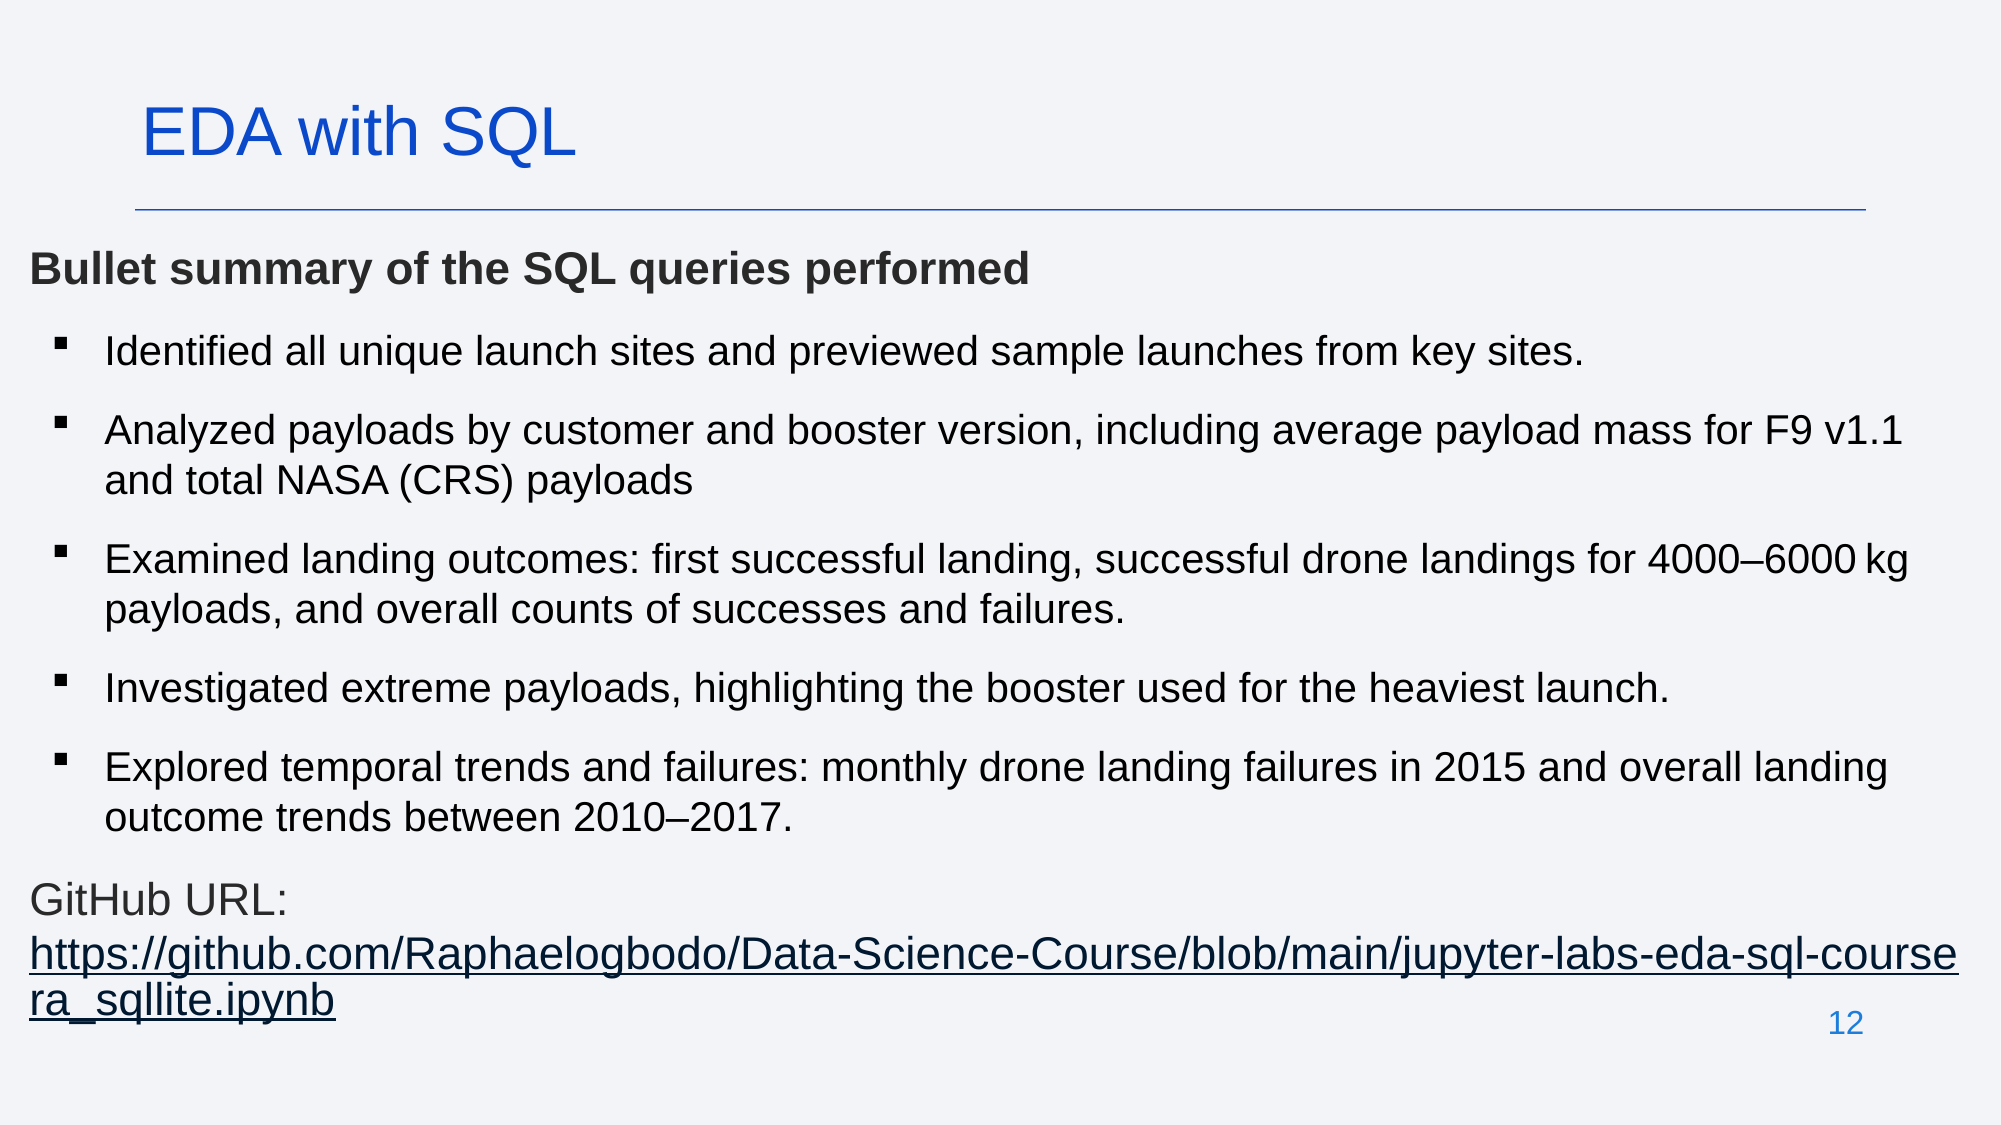

EDA with SQL
Bullet summary of the SQL queries performed
Identified all unique launch sites and previewed sample launches from key sites.
Analyzed payloads by customer and booster version, including average payload mass for F9 v1.1 and total NASA (CRS) payloads
Examined landing outcomes: first successful landing, successful drone landings for 4000–6000 kg payloads, and overall counts of successes and failures.
Investigated extreme payloads, highlighting the booster used for the heaviest launch.
Explored temporal trends and failures: monthly drone landing failures in 2015 and overall landing outcome trends between 2010–2017.
GitHub URL: https://github.com/Raphaelogbodo/Data-Science-Course/blob/main/jupyter-labs-eda-sql-coursera_sqllite.ipynb

12